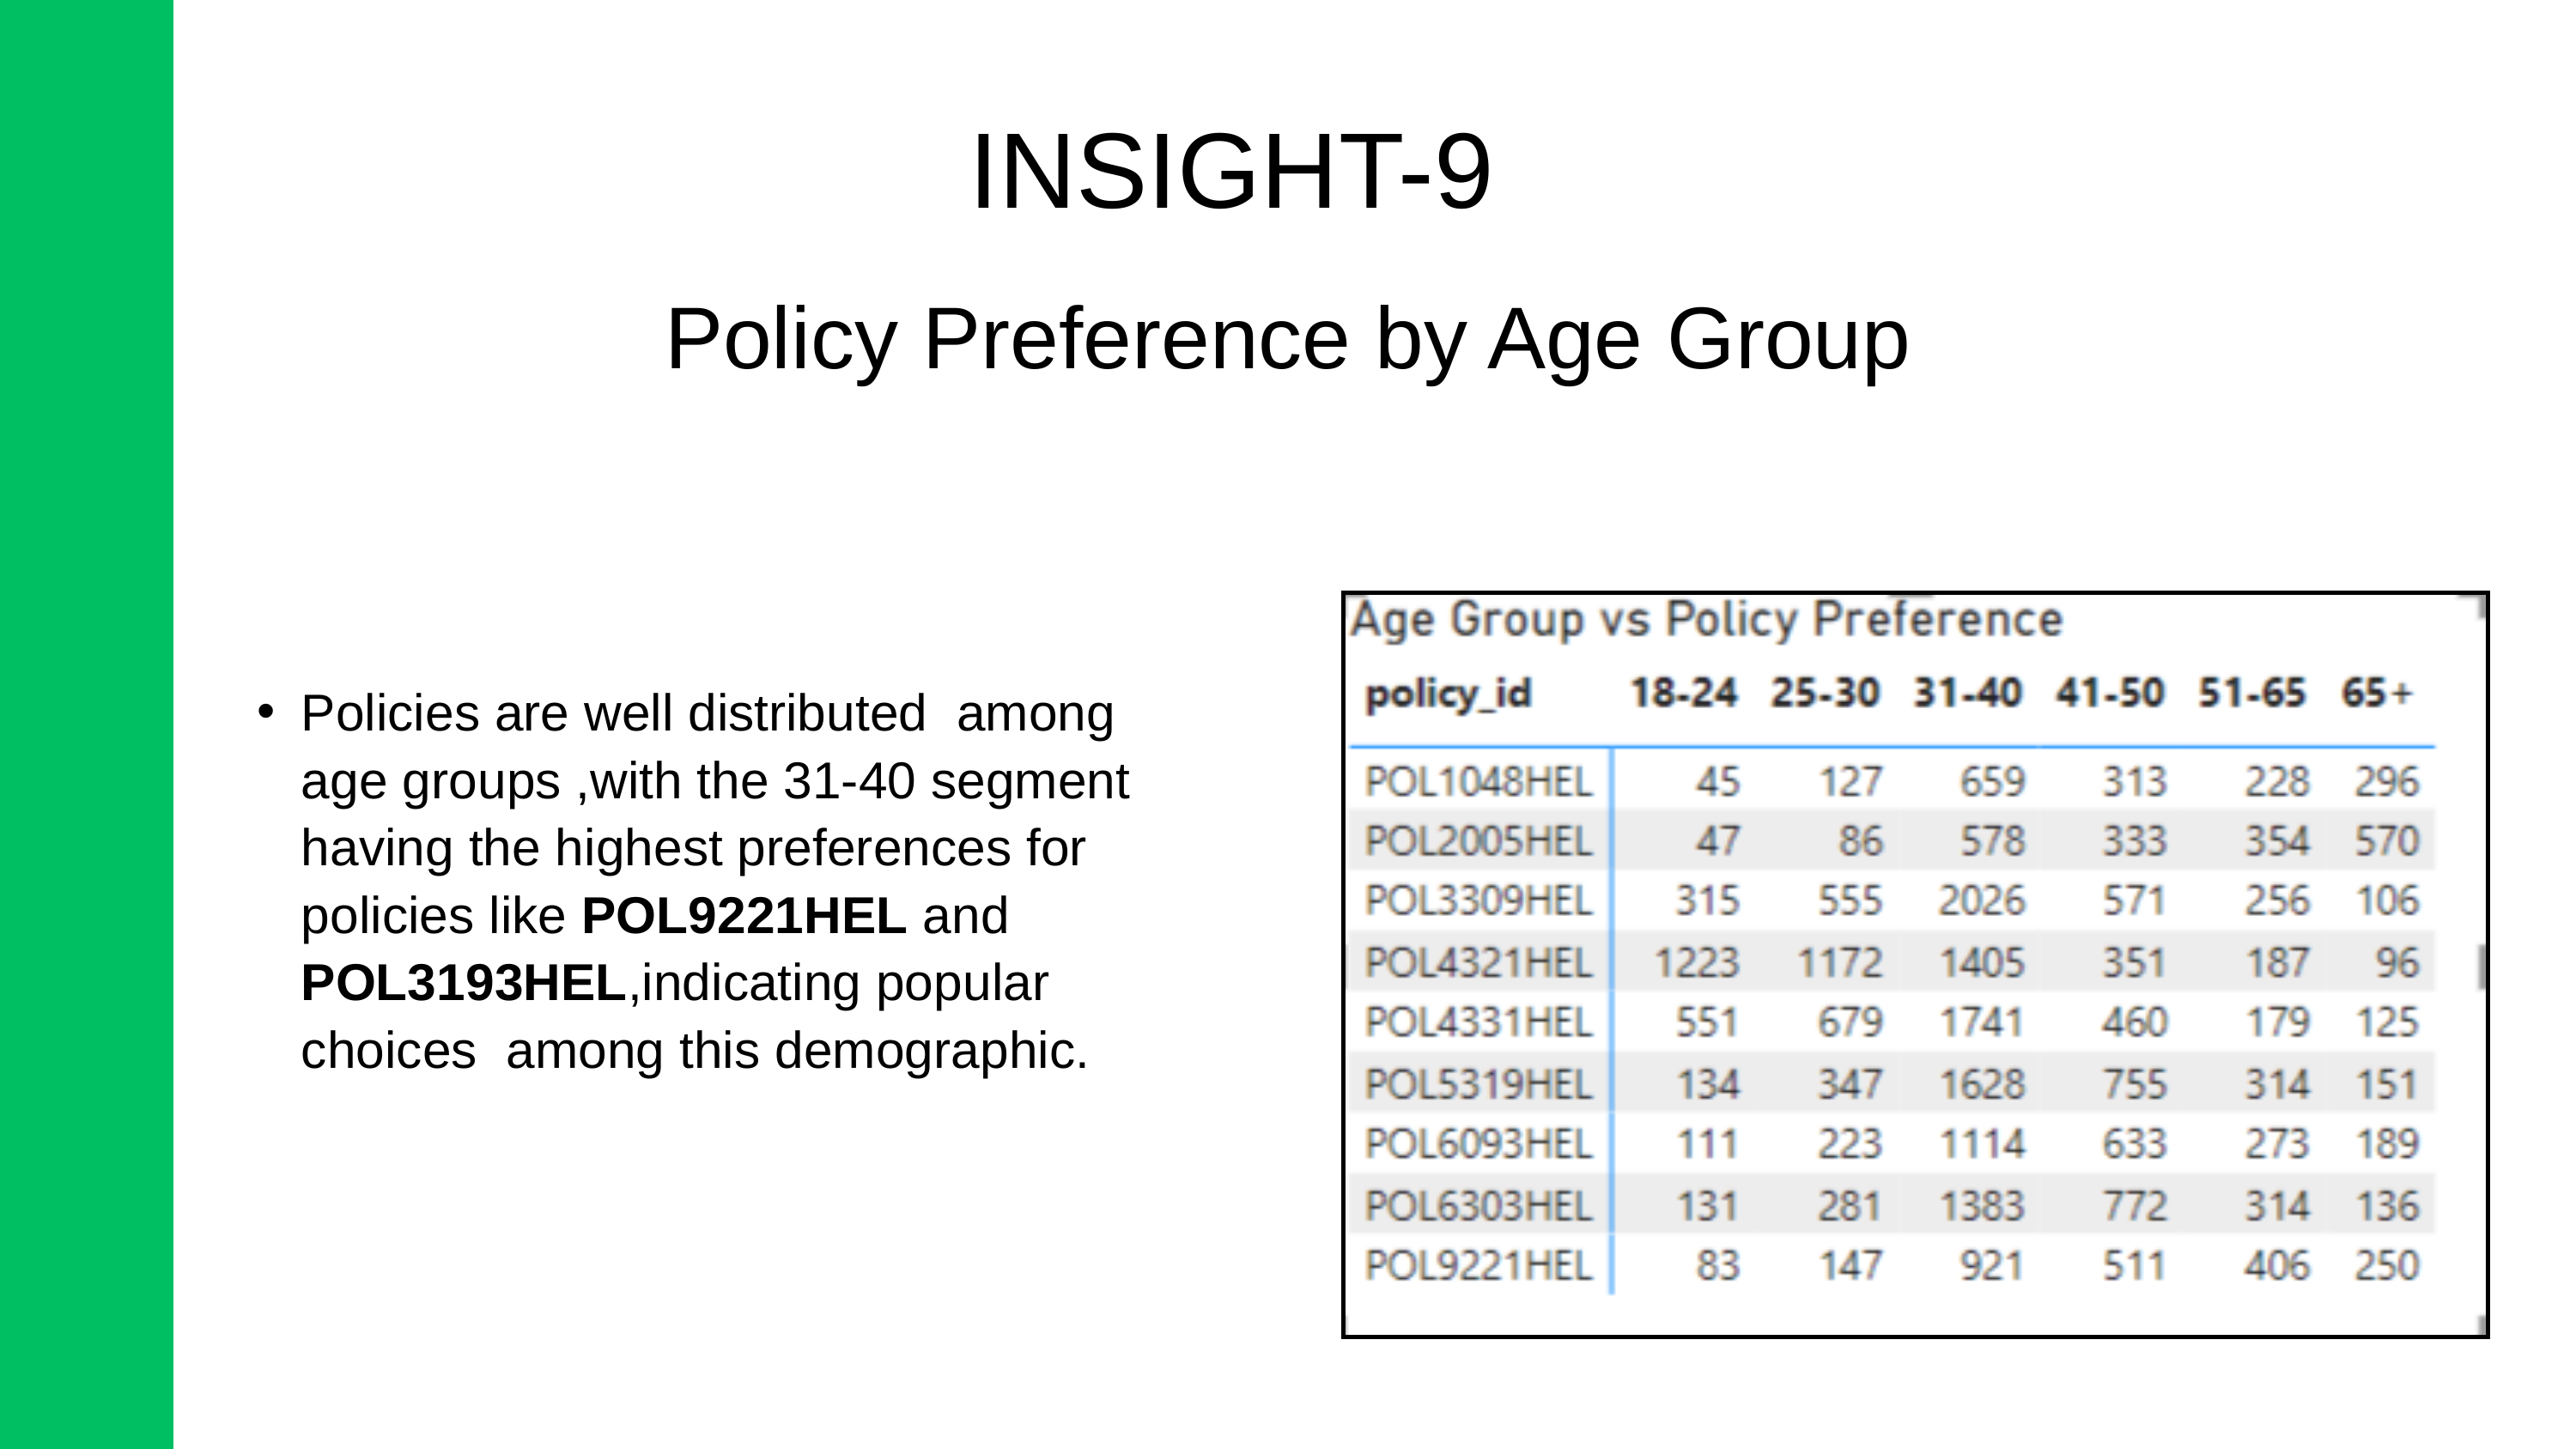

INSIGHT-9
Policy Preference by Age Group

Policies are well distributed  among age groups ,with the 31-40 segment having the highest preferences for policies like POL9221HEL and  POL3193HEL,indicating popular choices  among this demographic.